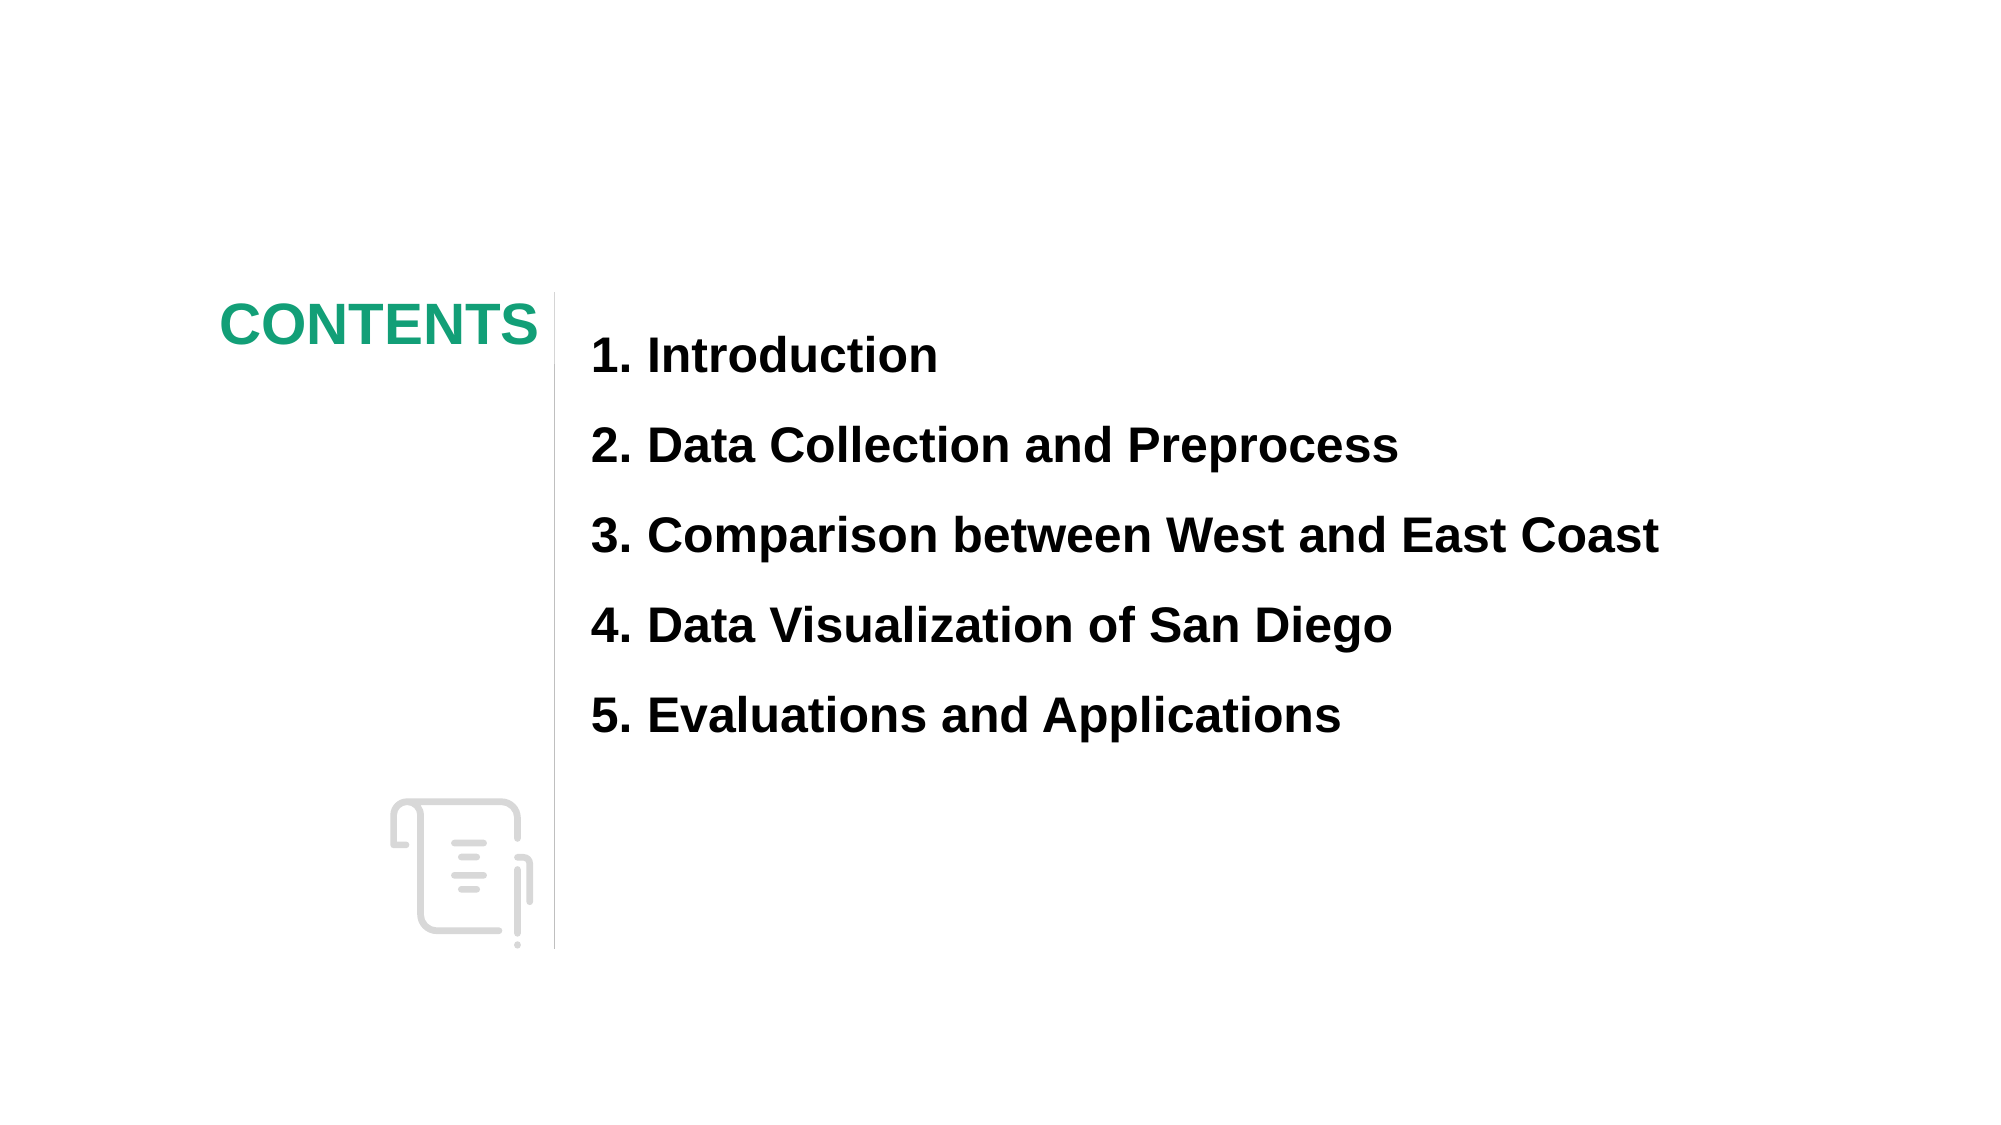

CONTENTS
Introduction
Data Collection and Preprocess
Comparison between West and East Coast
Data Visualization of San Diego
Evaluations and Applications